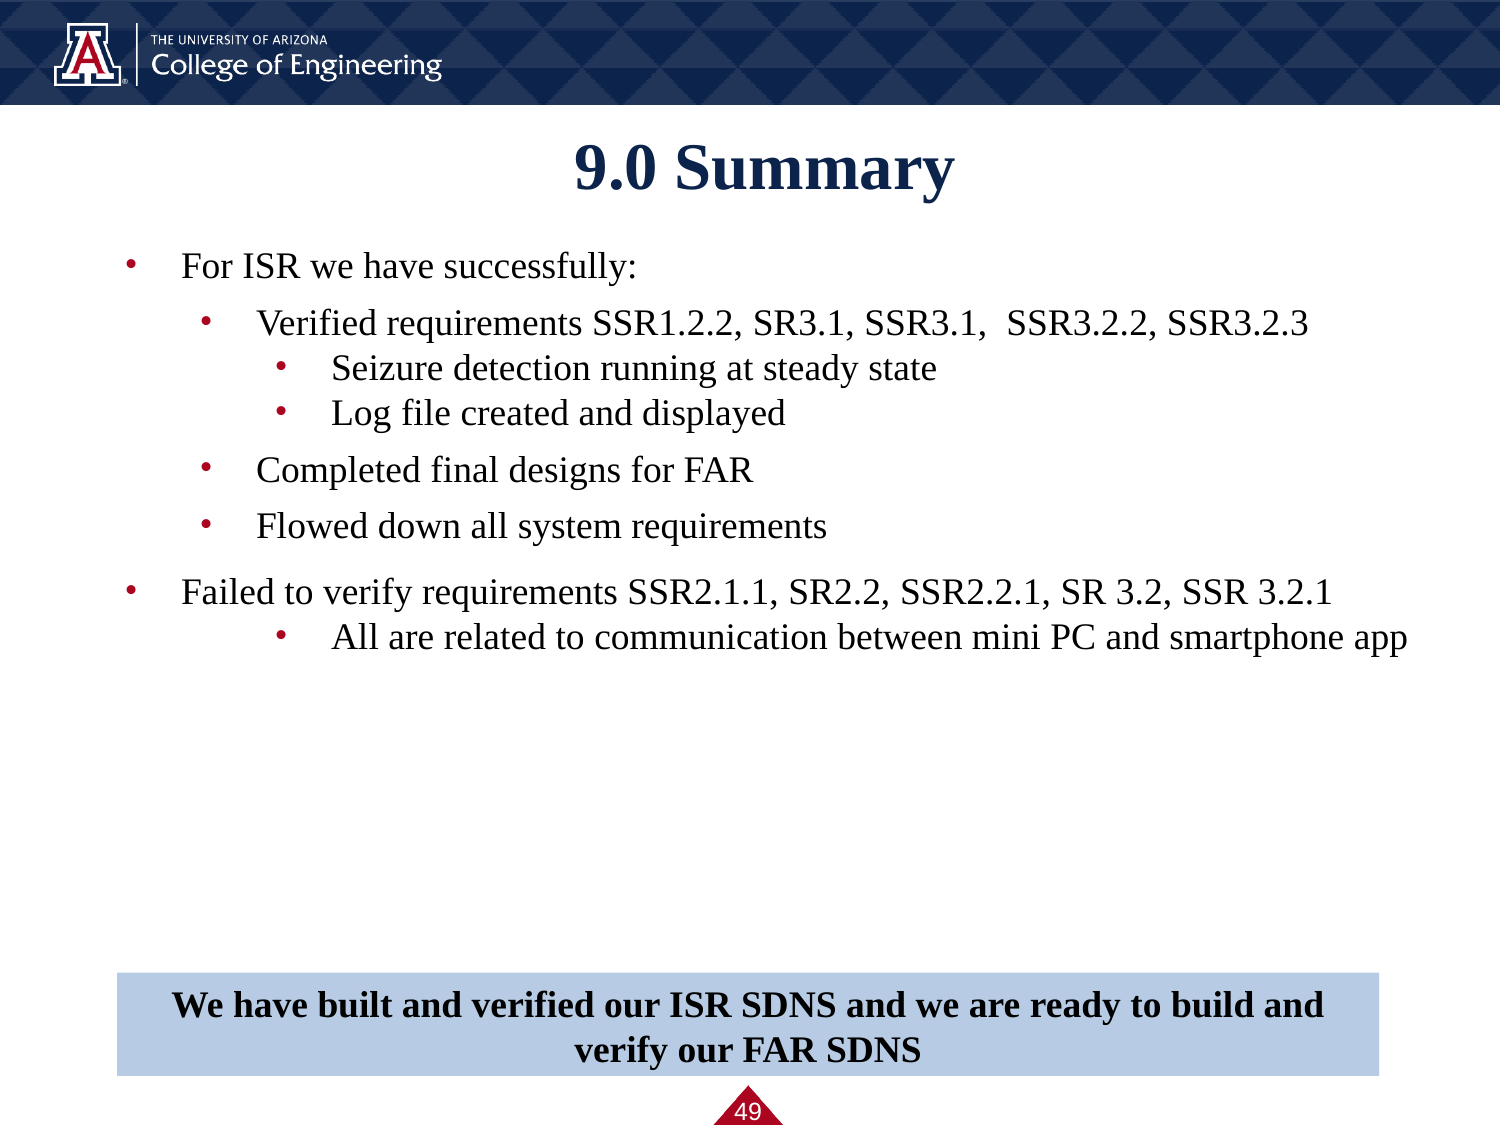

# 9.0 Summary
For ISR we have successfully:
Verified requirements SSR1.2.2, SR3.1, SSR3.1,  SSR3.2.2, SSR3.2.3
Seizure detection running at steady state
Log file created and displayed
Completed final designs for FAR
Flowed down all system requirements
Failed to verify requirements SSR2.1.1, SR2.2, SSR2.2.1, SR 3.2, SSR 3.2.1
All are related to communication between mini PC and smartphone app
We have built and verified our ISR SDNS and we are ready to build and verify our FAR SDNS
49